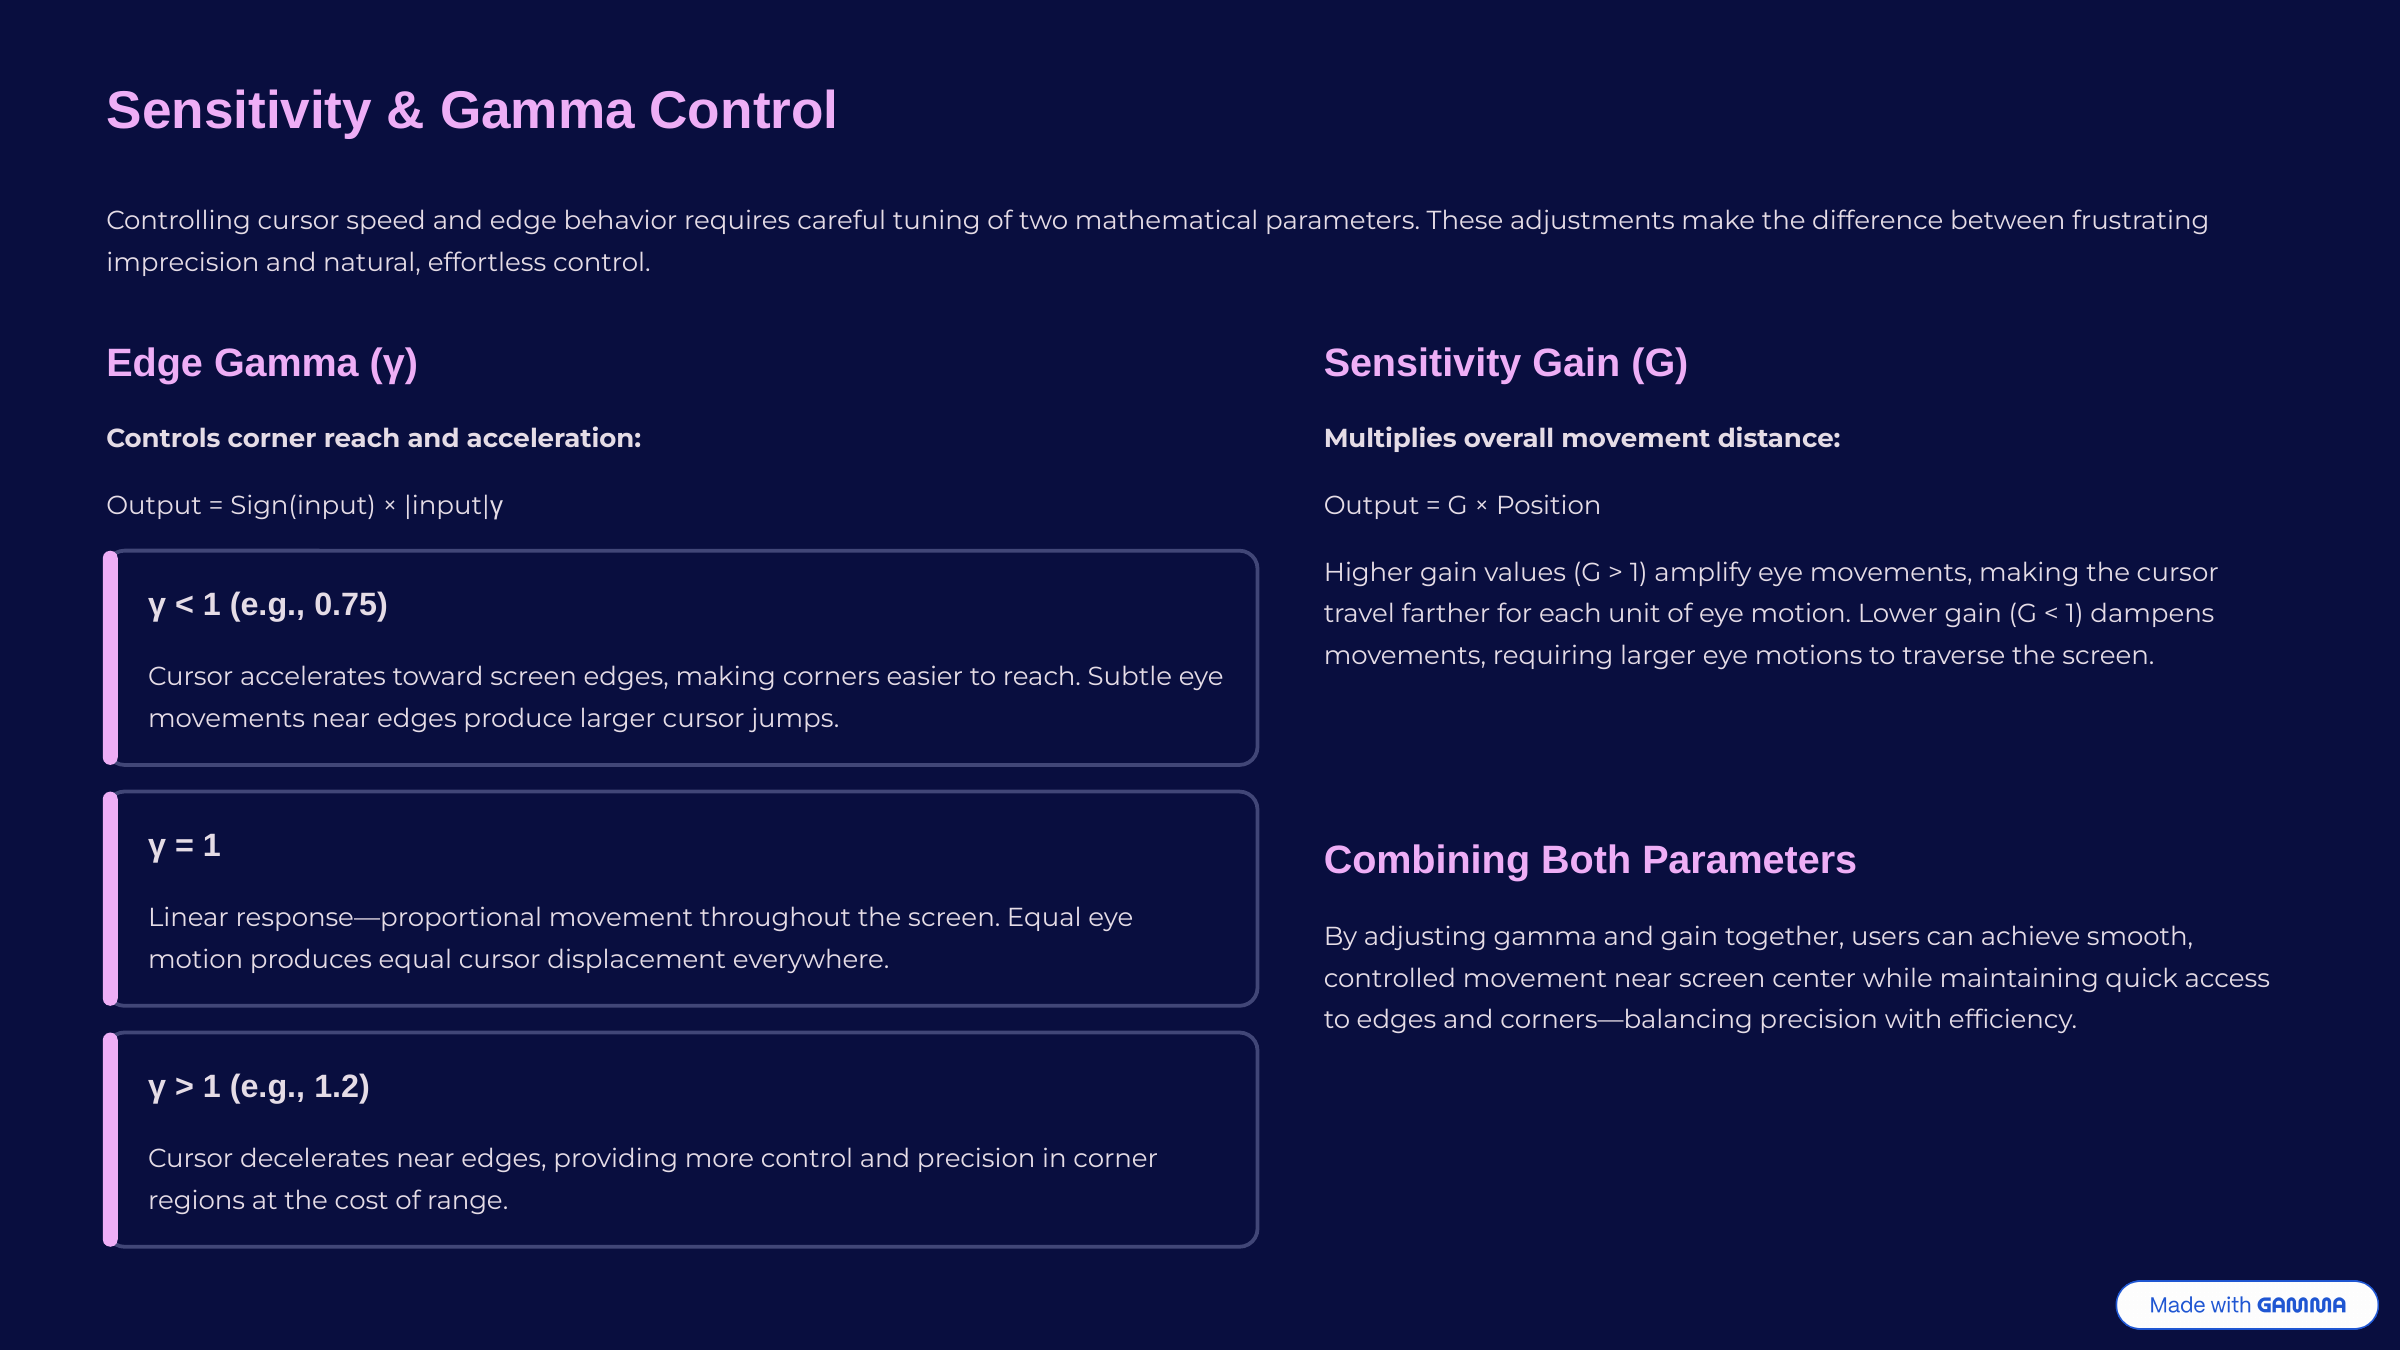

Sensitivity & Gamma Control
Controlling cursor speed and edge behavior requires careful tuning of two mathematical parameters. These adjustments make the difference between frustrating imprecision and natural, effortless control.
Edge Gamma (γ)
Sensitivity Gain (G)
Controls corner reach and acceleration:
Multiplies overall movement distance:
Output = Sign(input) × |input|γ
Output = G × Position
Higher gain values (G > 1) amplify eye movements, making the cursor travel farther for each unit of eye motion. Lower gain (G < 1) dampens movements, requiring larger eye motions to traverse the screen.

γ < 1 (e.g., 0.75)
Cursor accelerates toward screen edges, making corners easier to reach. Subtle eye movements near edges produce larger cursor jumps.

γ = 1
Combining Both Parameters
Linear response—proportional movement throughout the screen. Equal eye motion produces equal cursor displacement everywhere.
By adjusting gamma and gain together, users can achieve smooth, controlled movement near screen center while maintaining quick access to edges and corners—balancing precision with efficiency.

γ > 1 (e.g., 1.2)
Cursor decelerates near edges, providing more control and precision in corner regions at the cost of range.